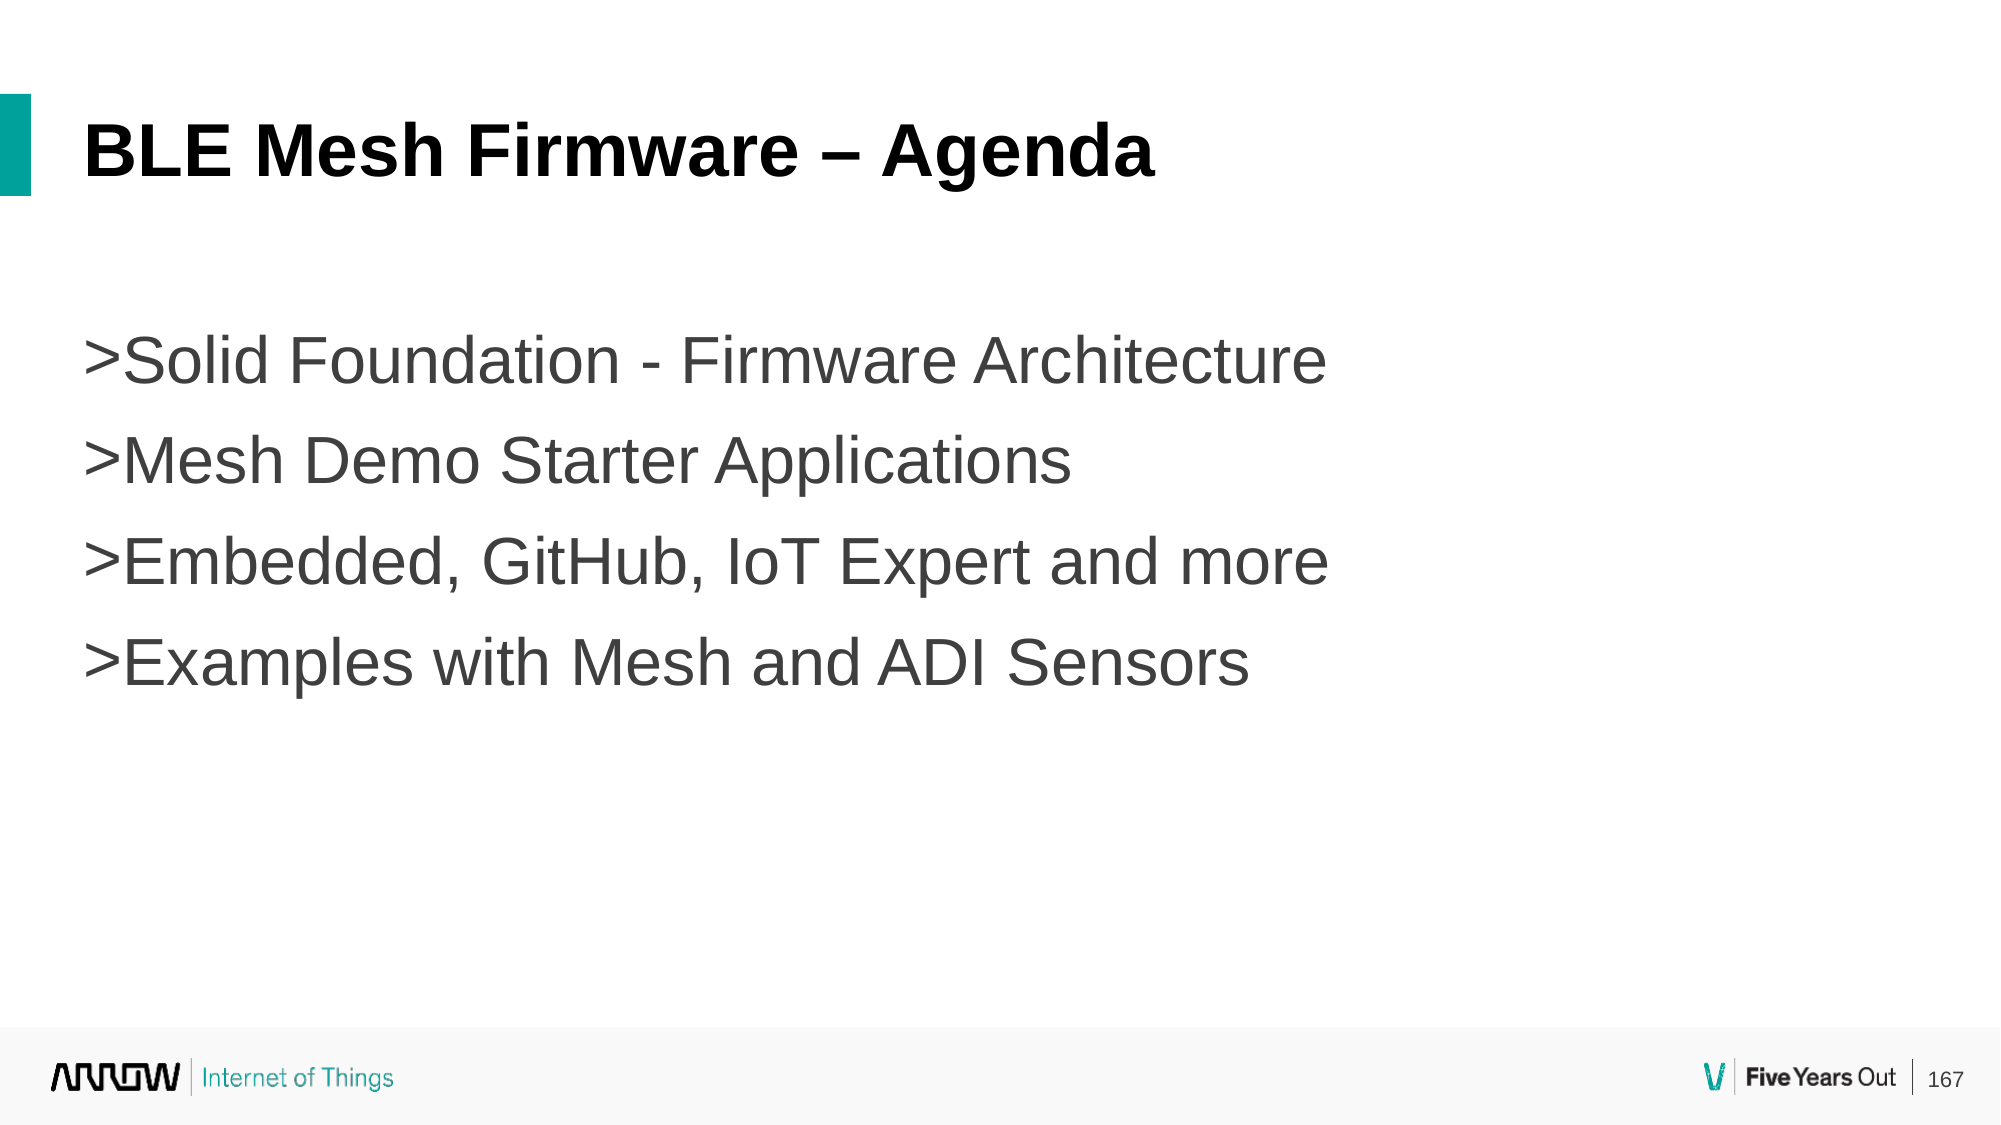

BLE Mesh Firmware – Agenda
Solid Foundation - Firmware Architecture
Mesh Demo Starter Applications
Embedded, GitHub, IoT Expert and more
Examples with Mesh and ADI Sensors